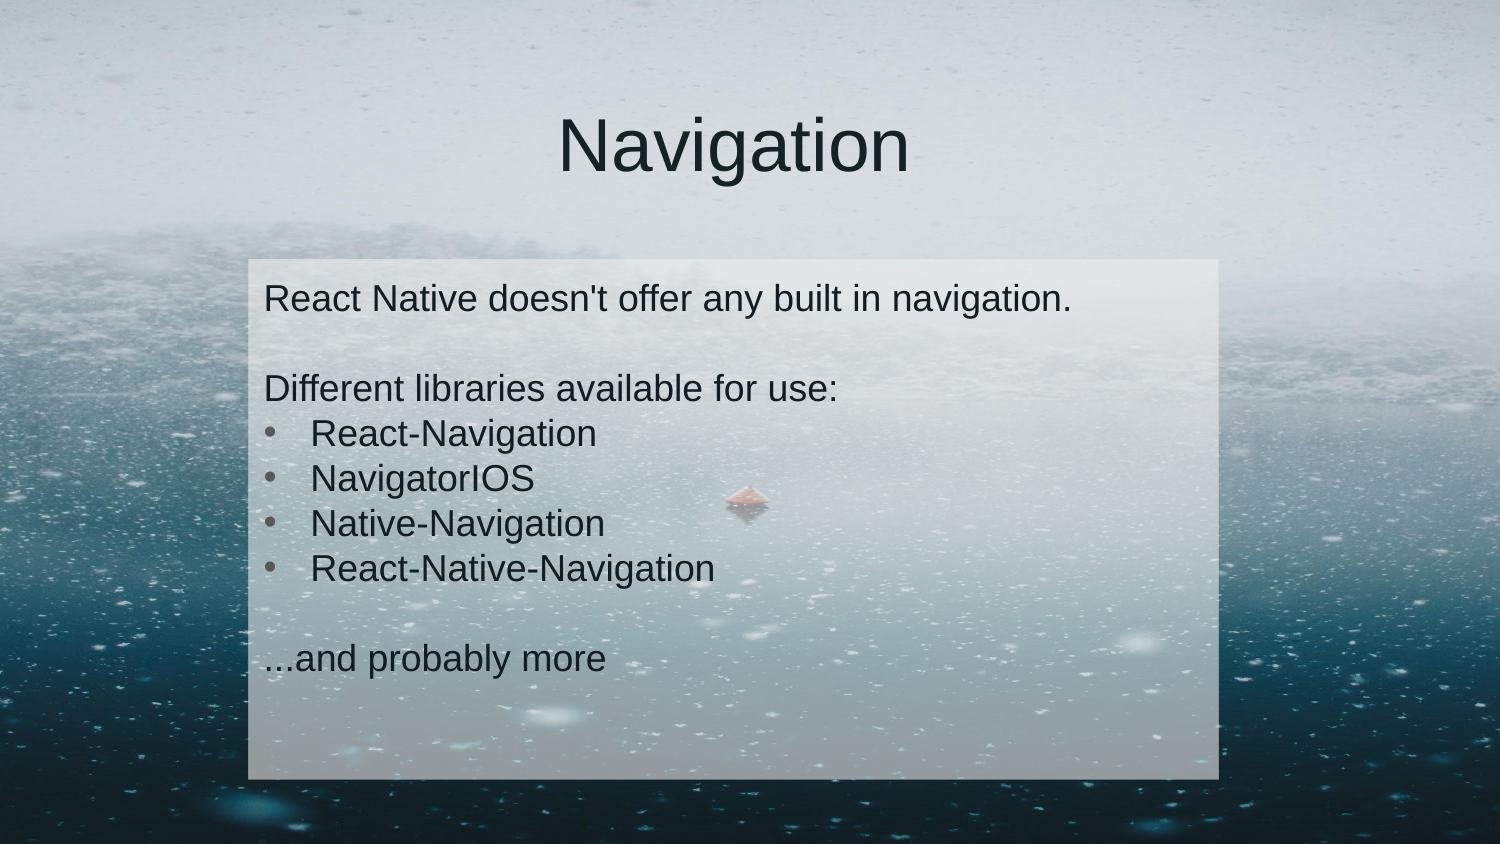

# Navigation
React Native doesn't offer any built in navigation.

Different libraries available for use:
React-Navigation
NavigatorIOS
Native-Navigation
React-Native-Navigation

...and probably more